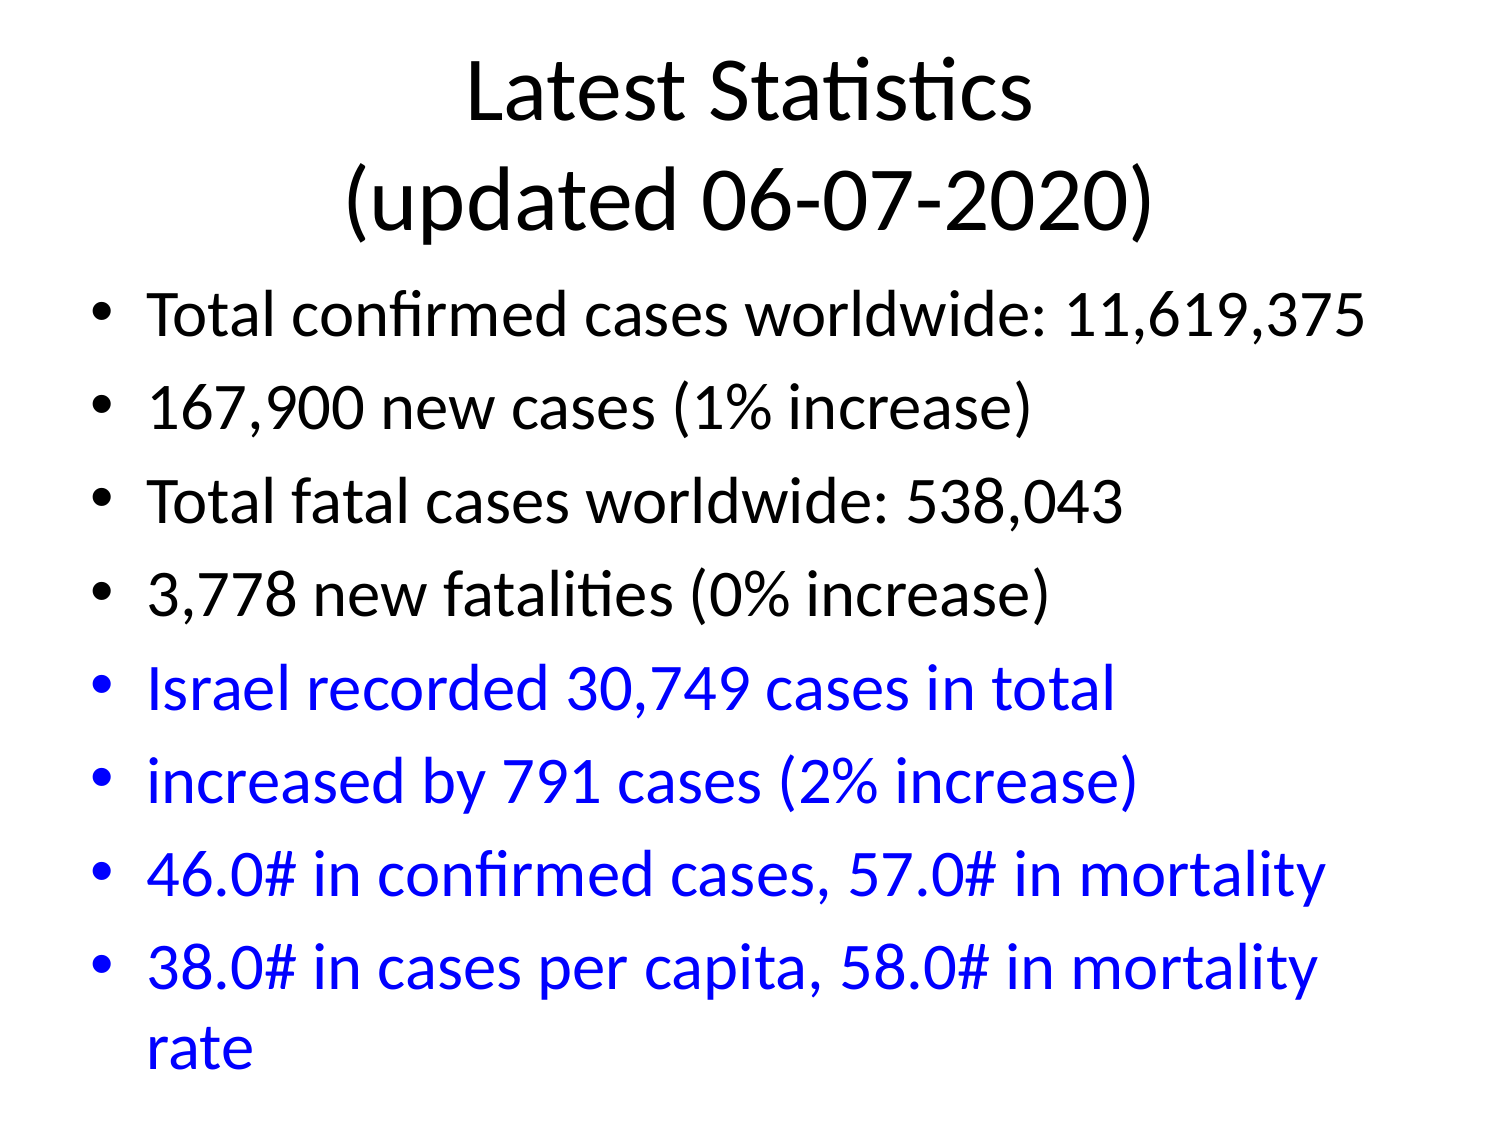

# Latest Statistics
(updated 06-07-2020)
Total confirmed cases worldwide: 11,619,375
167,900 new cases (1% increase)
Total fatal cases worldwide: 538,043
3,778 new fatalities (0% increase)
Israel recorded 30,749 cases in total
increased by 791 cases (2% increase)
46.0# in confirmed cases, 57.0# in mortality
38.0# in cases per capita, 58.0# in mortality rate